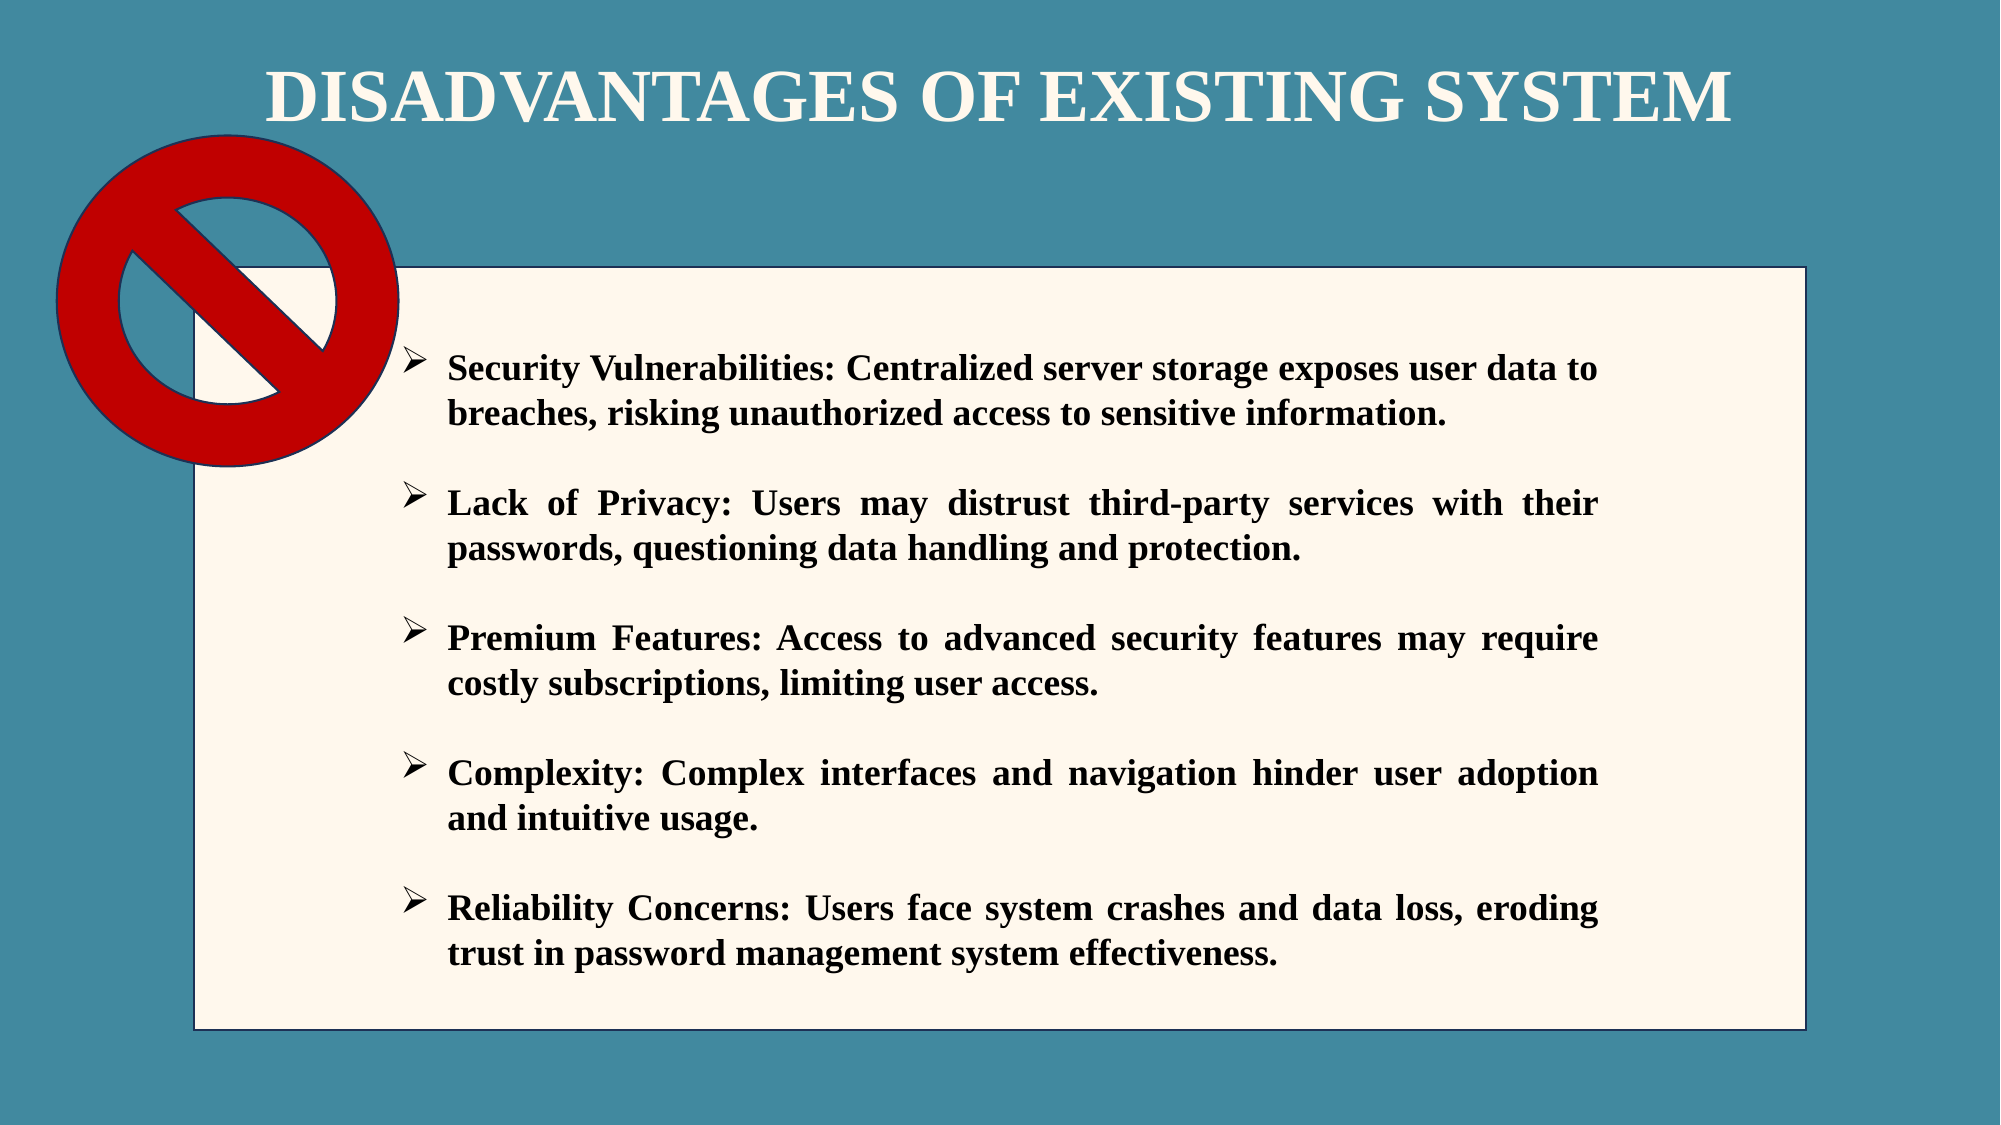

DISADVANTAGES OF EXISTING SYSTEM

Security Vulnerabilities: Centralized server storage exposes user data to breaches, risking unauthorized access to sensitive information.

Lack of Privacy: Users may distrust third-party services with their passwords, questioning data handling and protection.

Premium Features: Access to advanced security features may require costly subscriptions, limiting user access.

Complexity: Complex interfaces and navigation hinder user adoption and intuitive usage.

Reliability Concerns: Users face system crashes and data loss, eroding trust in password management system effectiveness.